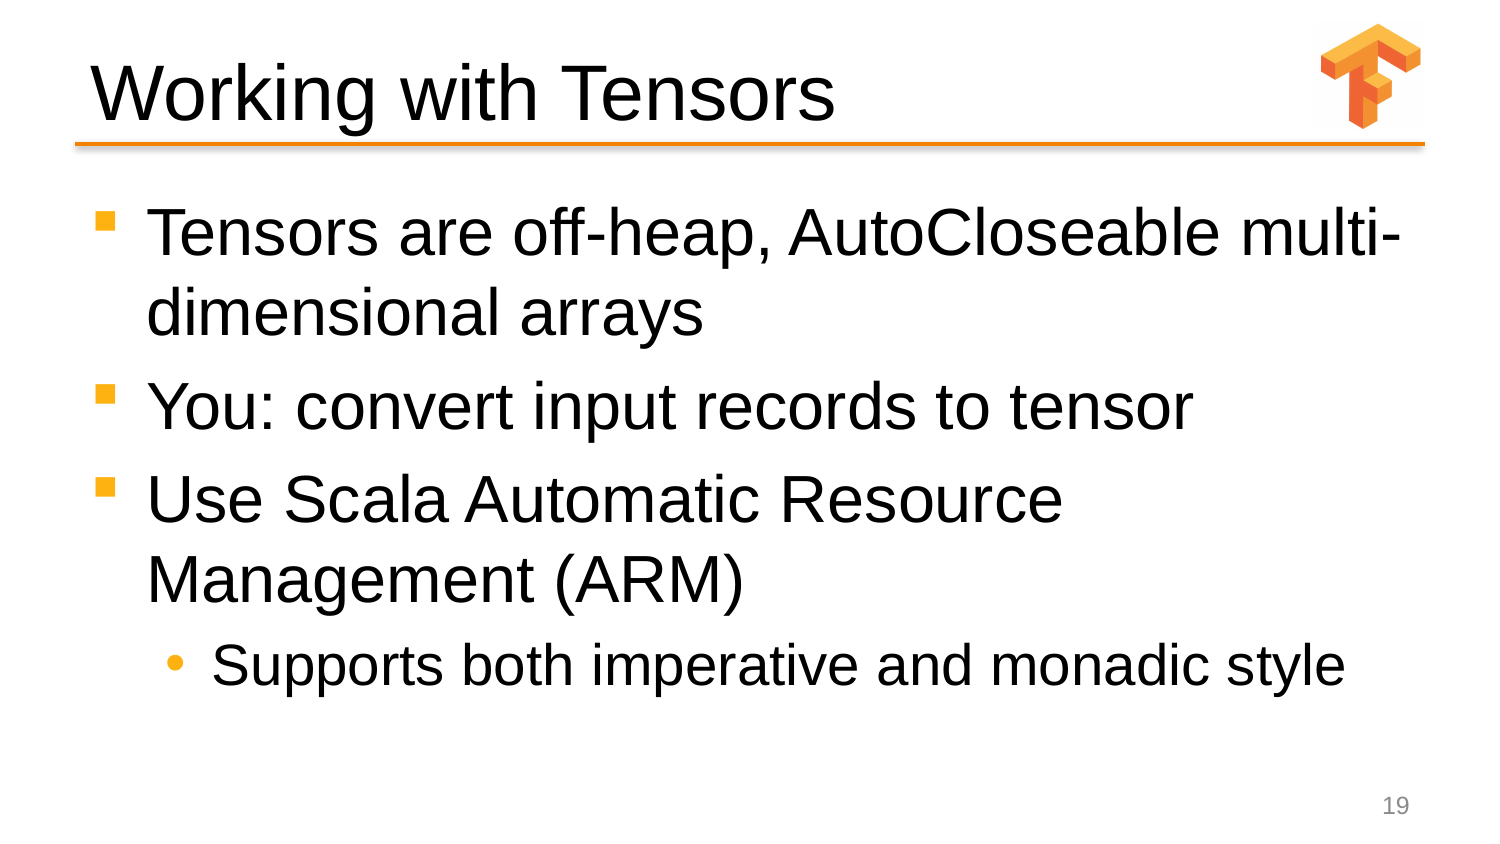

# Working with Tensors
Tensors are off-heap, AutoCloseable multi-dimensional arrays
You: convert input records to tensor
Use Scala Automatic Resource Management (ARM)
Supports both imperative and monadic style

19